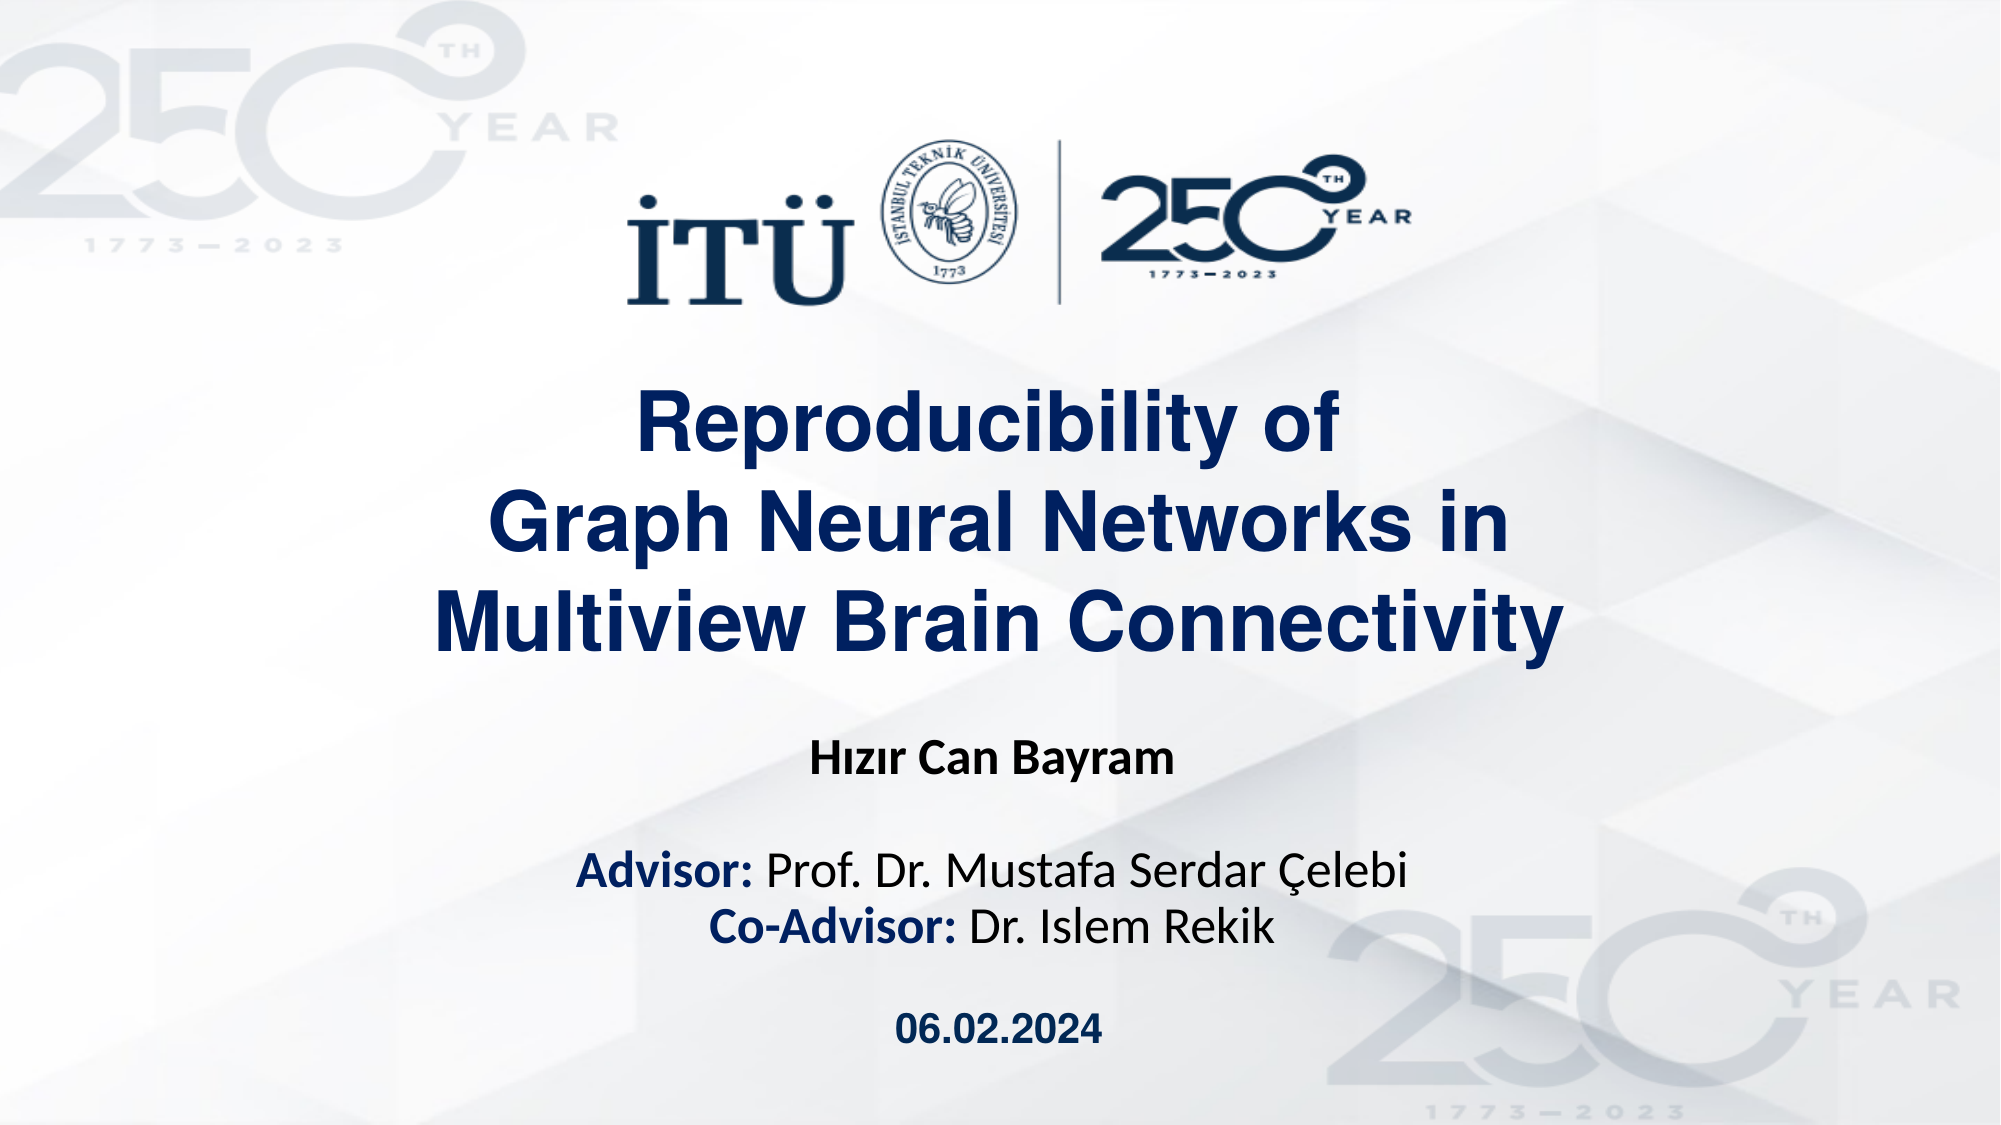

Reproducibility of
Graph Neural Networks in Multiview Brain Connectivity
Hızır Can Bayram

Advisor: Prof. Dr. Mustafa Serdar Çelebi
Co-Advisor: Dr. Islem Rekik
06.02.2024